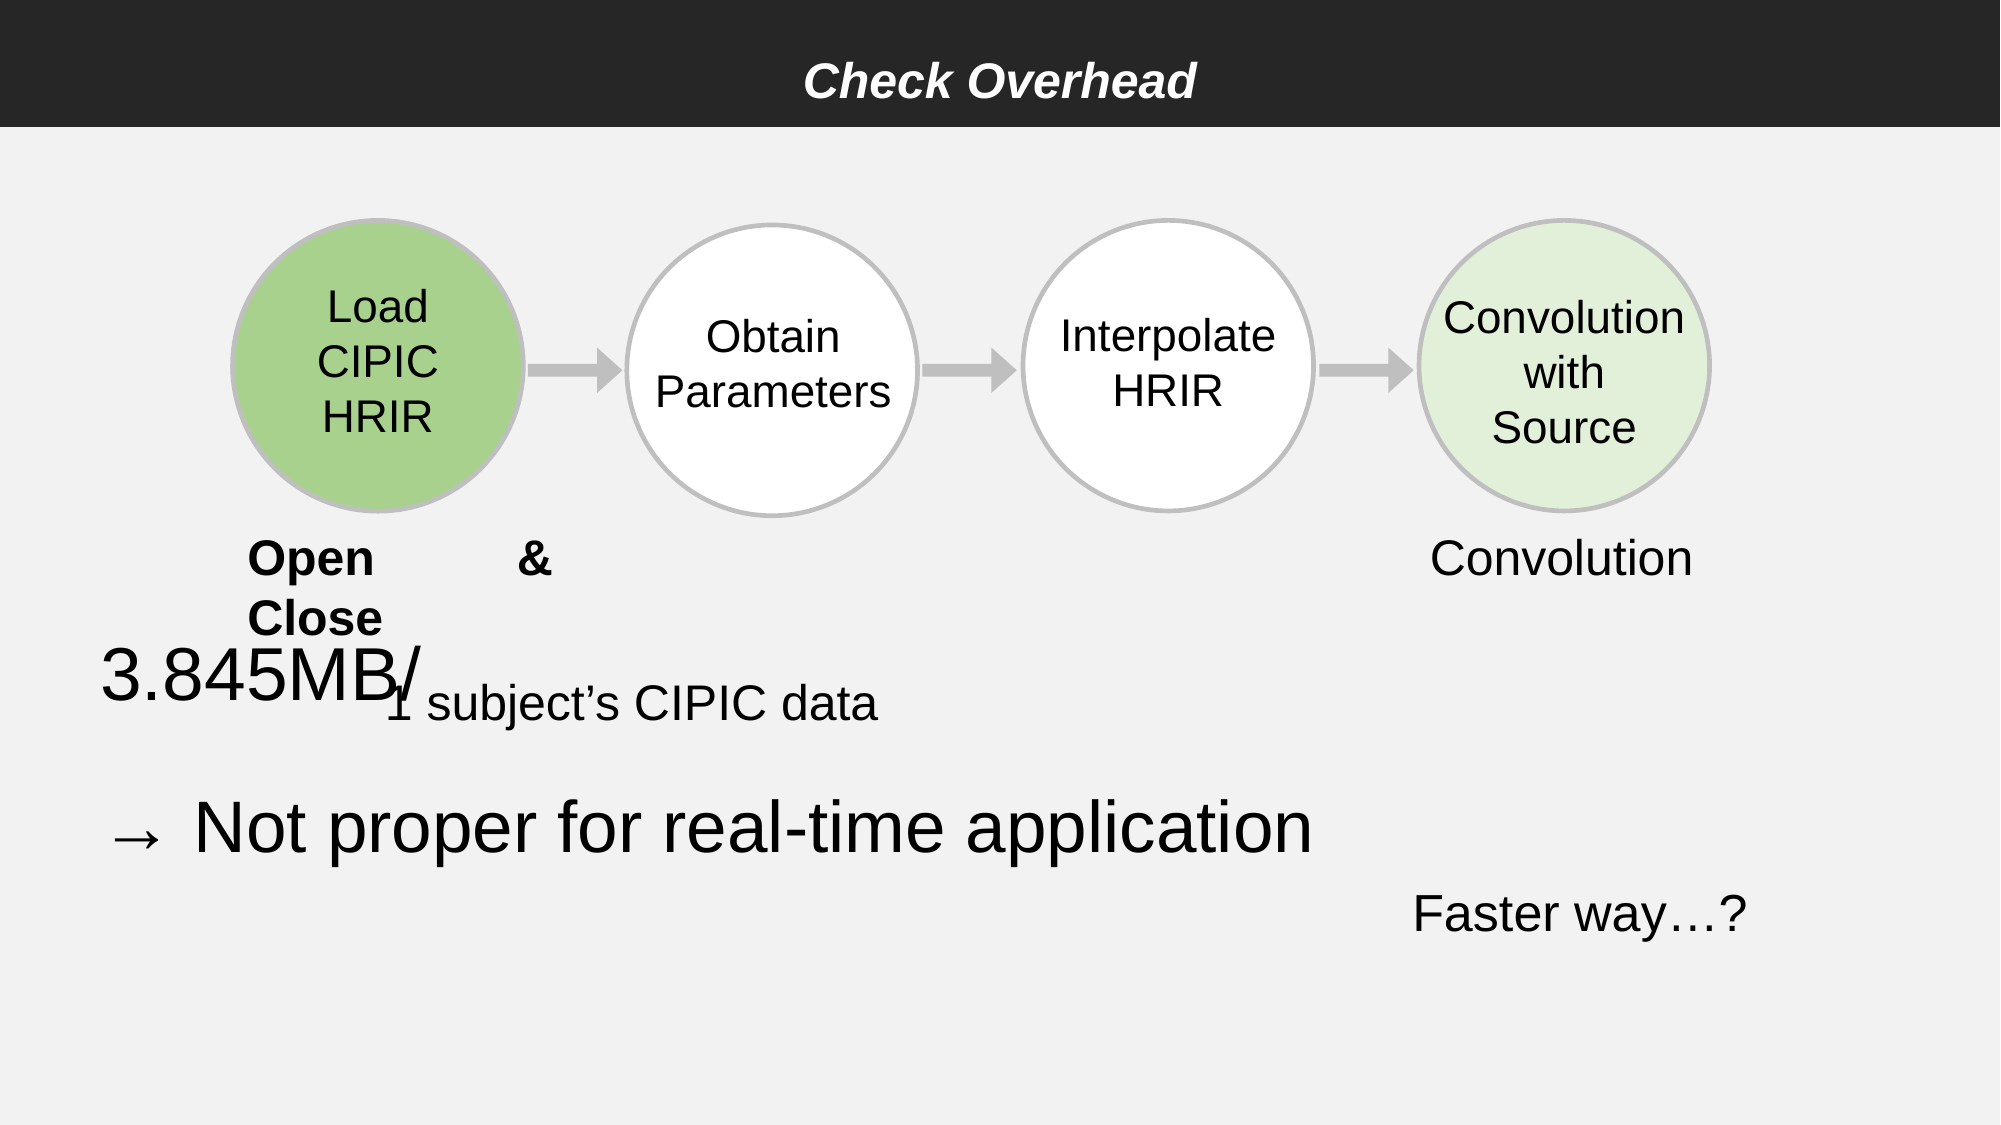

Check Overhead

Load
CIPIC HRIR
Interpolate
HRIR
Obtain Parameters

Convolution
with
Source
Open & Close
Convolution
3.845MB/
1 subject’s CIPIC data
→ Not proper for real-time application
Faster way…?